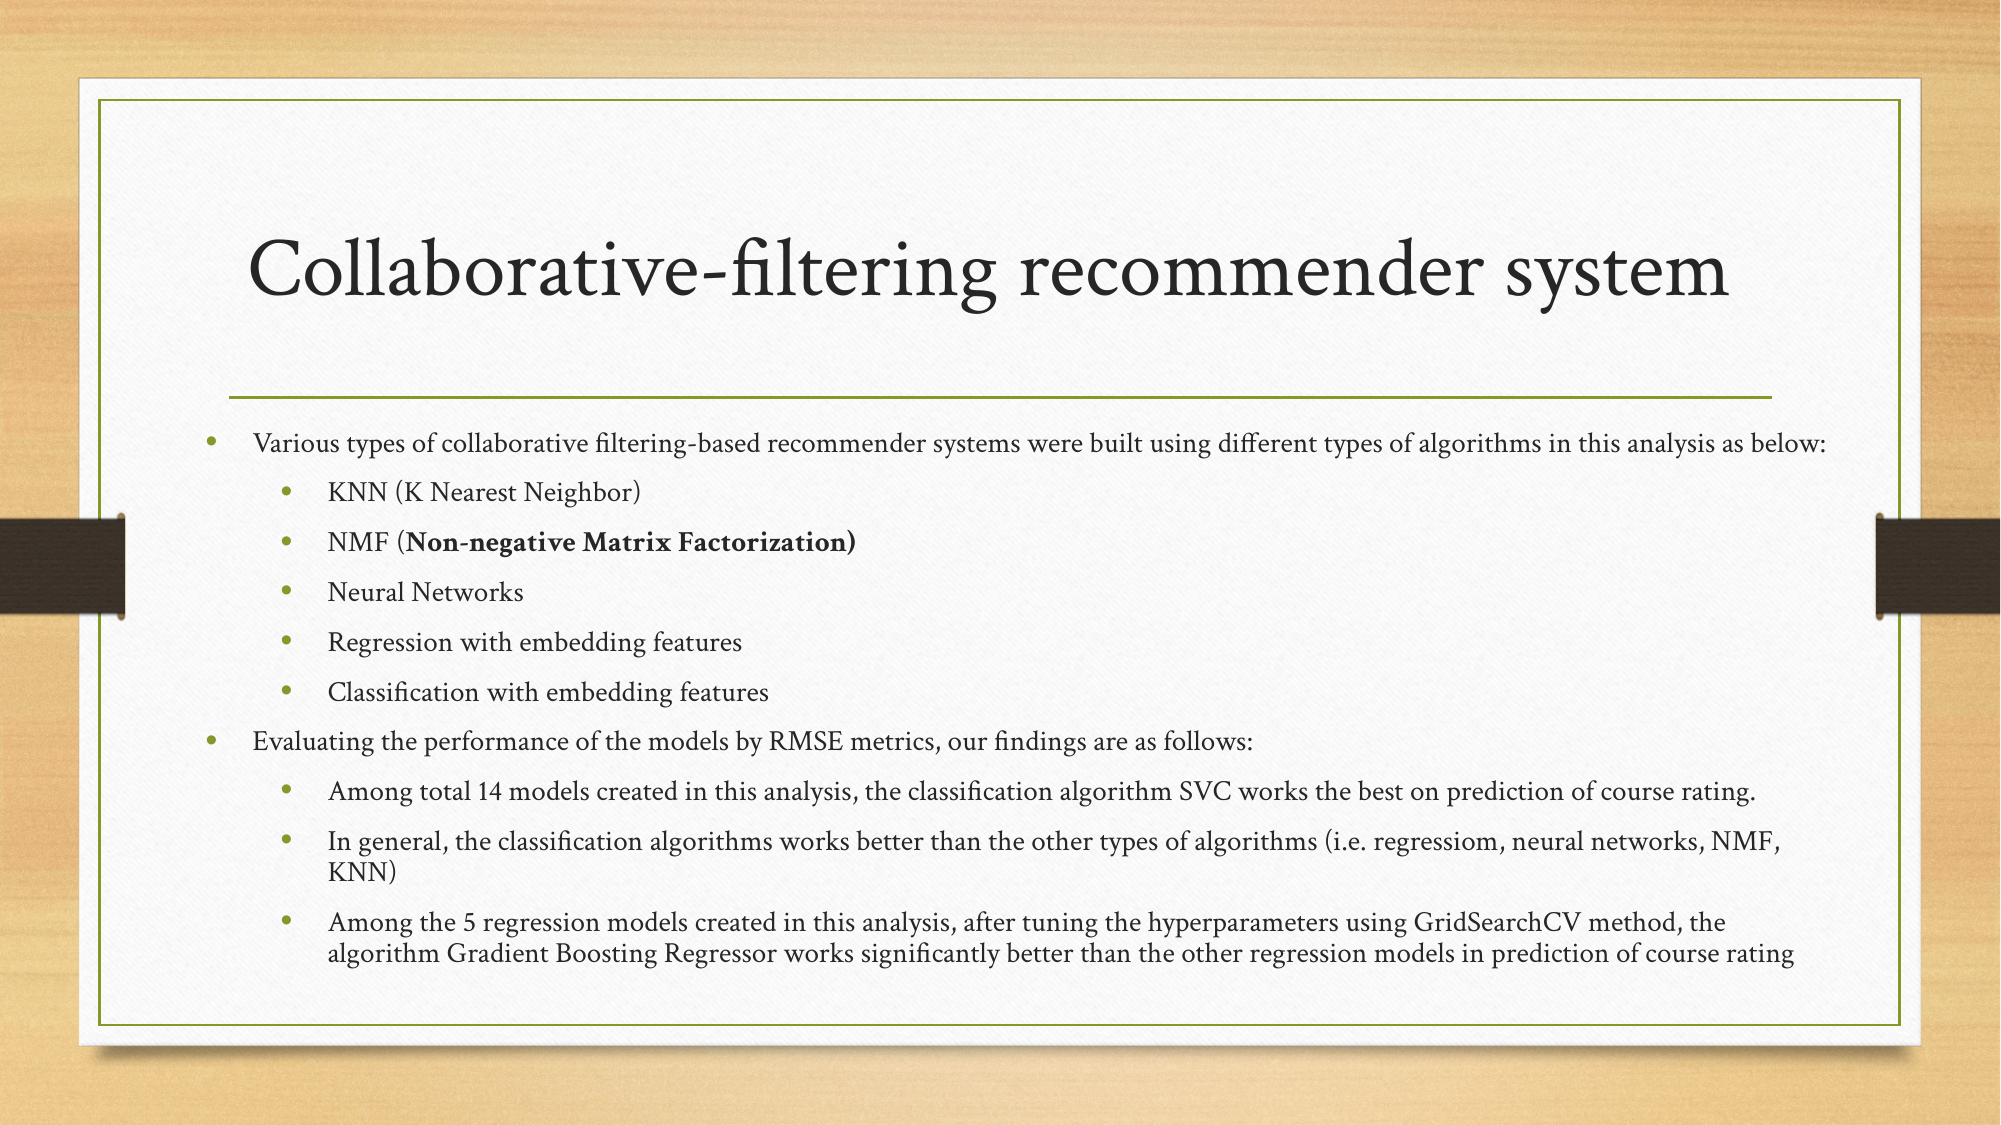

# Collaborative-filtering recommender system
Various types of collaborative filtering-based recommender systems were built using different types of algorithms in this analysis as below:
KNN (K Nearest Neighbor)
NMF (Non-negative Matrix Factorization)
Neural Networks
Regression with embedding features
Classification with embedding features
Evaluating the performance of the models by RMSE metrics, our findings are as follows:
Among total 14 models created in this analysis, the classification algorithm SVC works the best on prediction of course rating.
In general, the classification algorithms works better than the other types of algorithms (i.e. regressiom, neural networks, NMF, KNN)
Among the 5 regression models created in this analysis, after tuning the hyperparameters using GridSearchCV method, the algorithm Gradient Boosting Regressor works significantly better than the other regression models in prediction of course rating